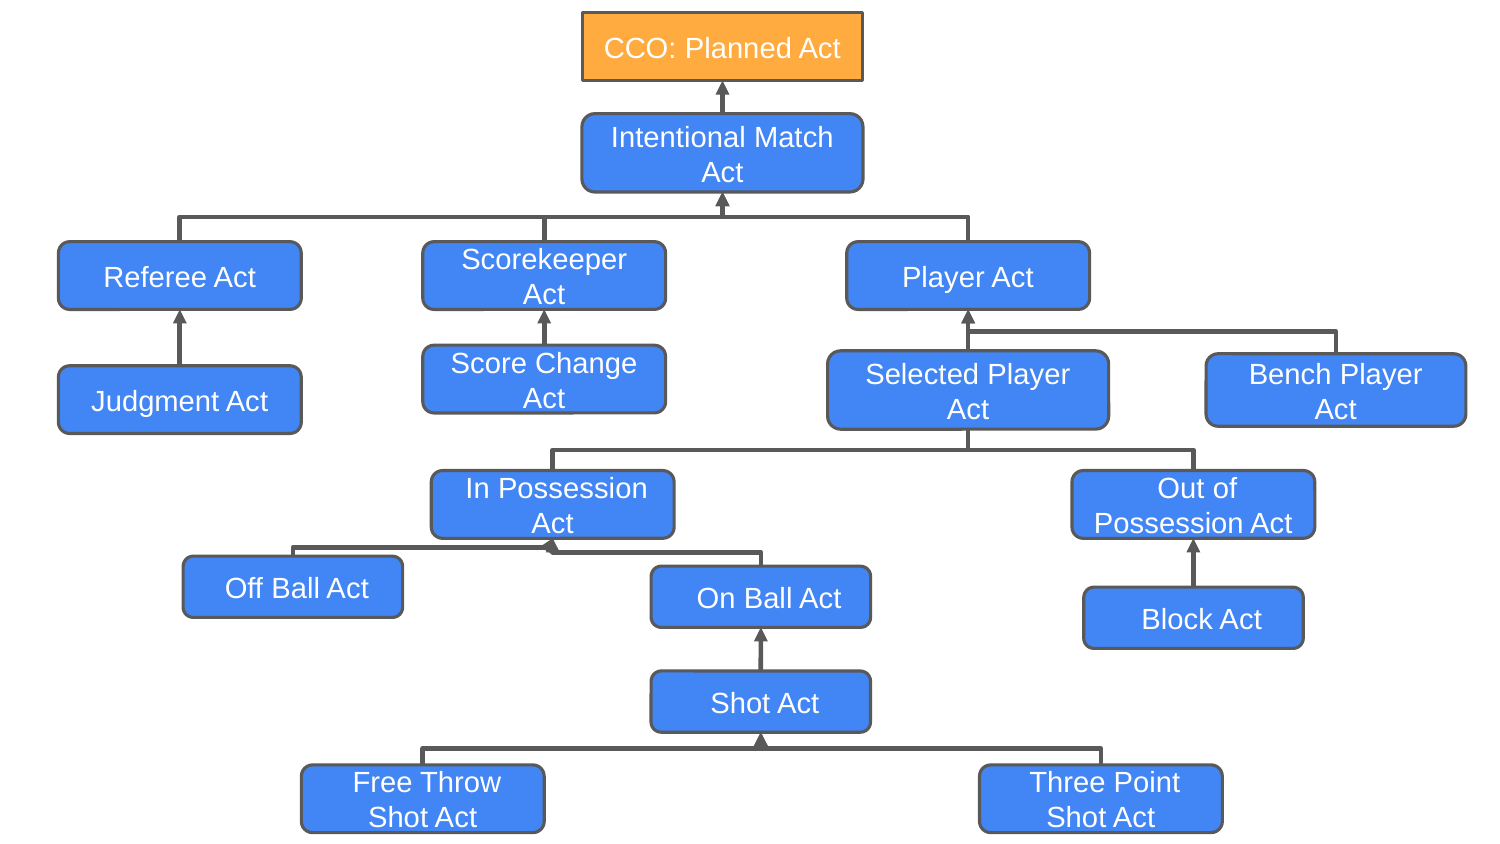

CCO: Planned Act
Intentional Match Act
Referee Act
Scorekeeper Act
Player Act
Score Change Act
Selected Player Act
Bench Player Act
Judgment Act
 In Possession Act
 Out of Possession Act
 Off Ball Act
  On Ball Act
  Block Act
 Shot Act
 Free Throw Shot Act
 Three Point Shot Act